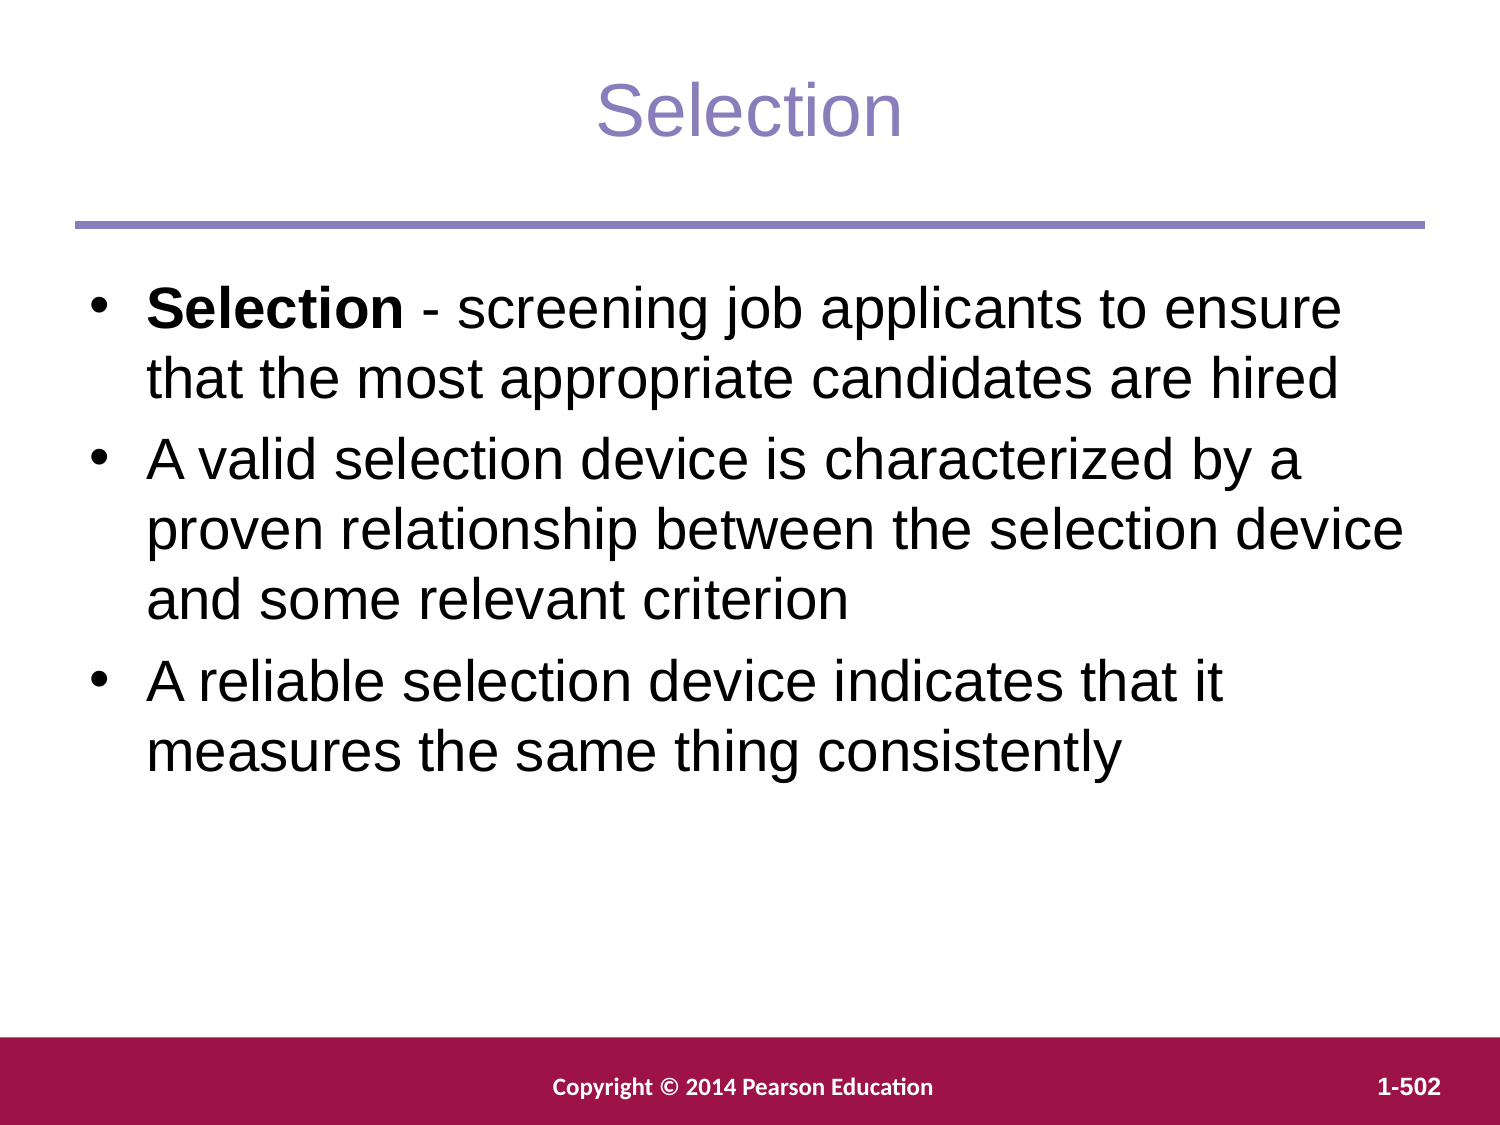

Selection
Selection - screening job applicants to ensure that the most appropriate candidates are hired
A valid selection device is characterized by a proven relationship between the selection device and some relevant criterion
A reliable selection device indicates that it measures the same thing consistently